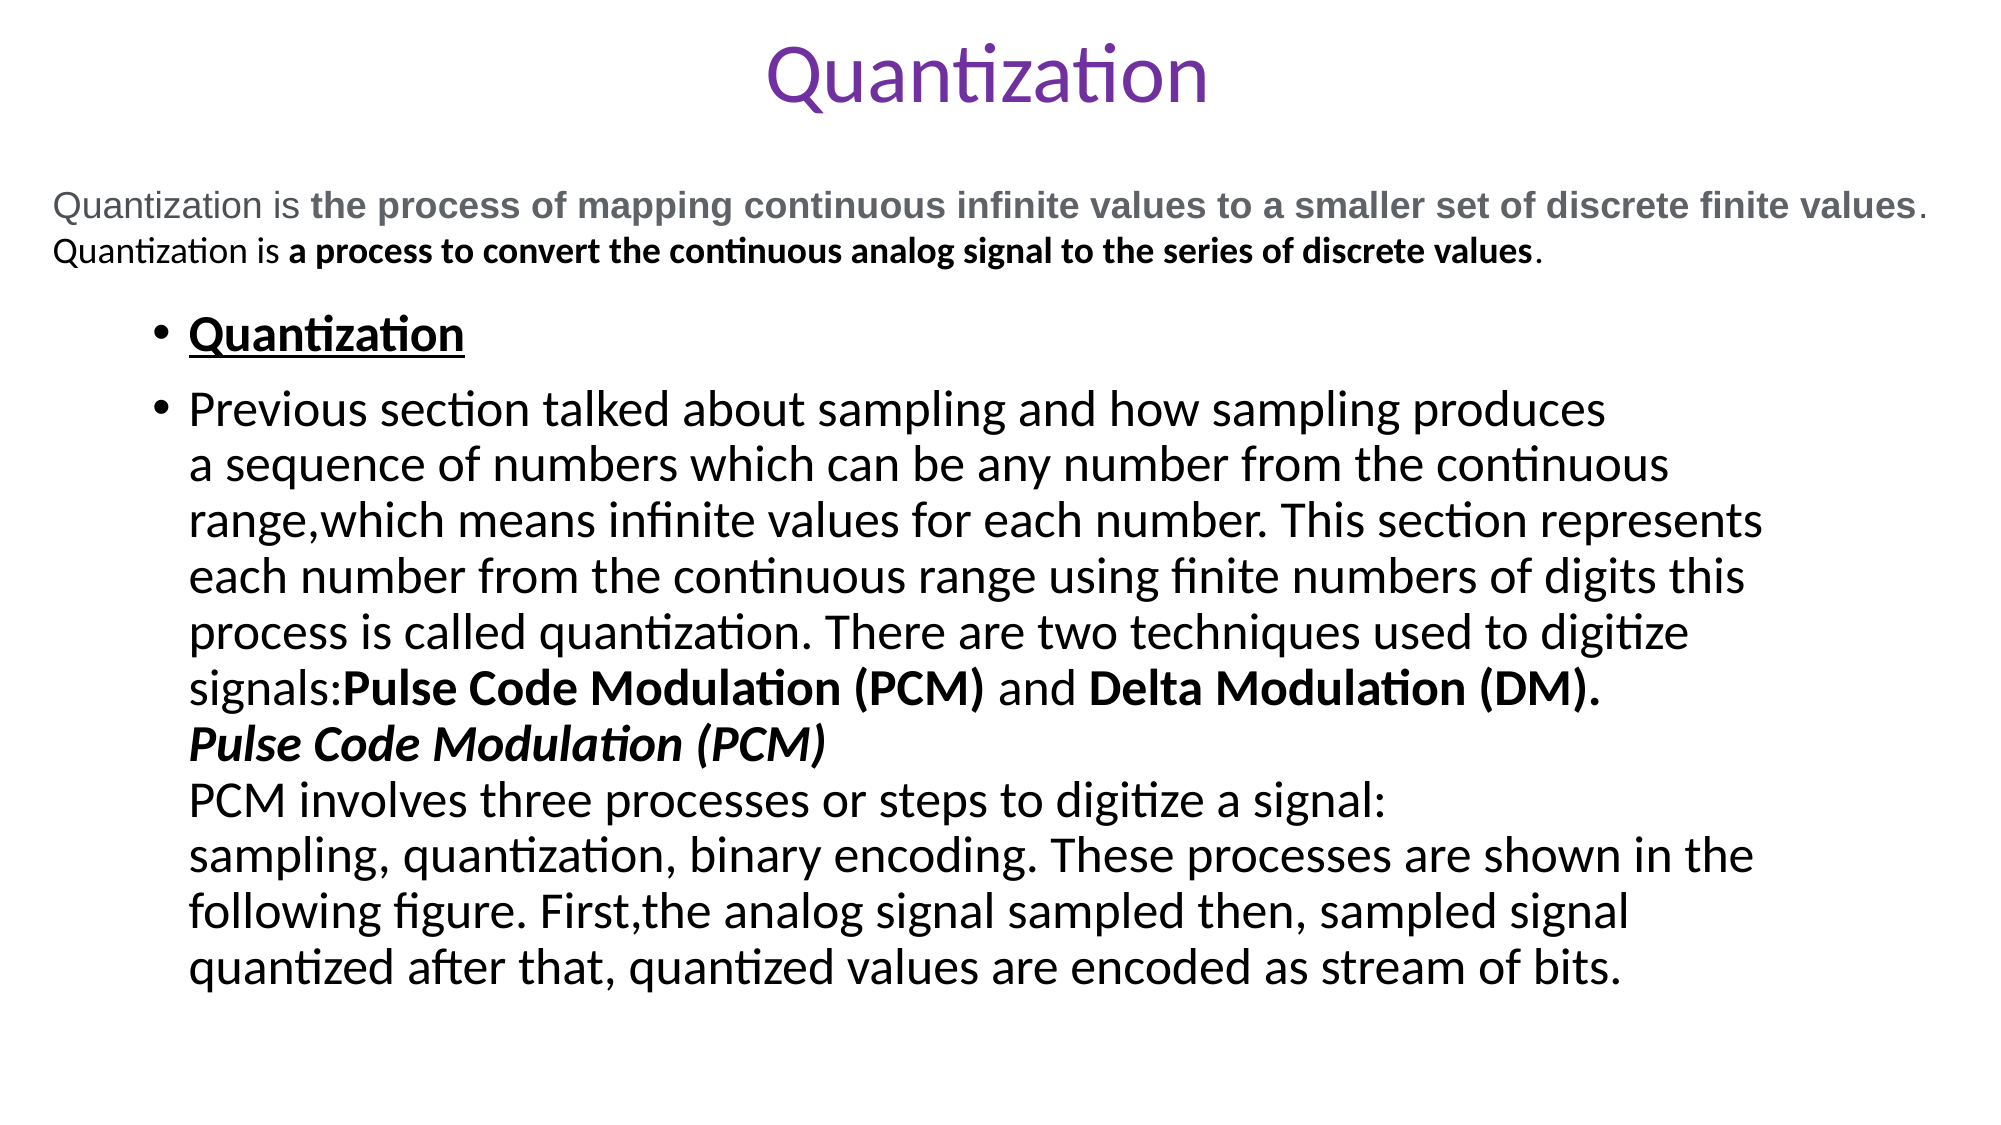

# Quantization
Quantization is the process of mapping continuous infinite values to a smaller set of discrete finite values.
Quantization is a process to convert the continuous analog signal to the series of discrete values.
Quantization
Previous section talked about sampling and how sampling produces a sequence of numbers which can be any number from the continuous range,which means infinite values for each number. This section represents each number from the continuous range using finite numbers of digits this process is called quantization. There are two techniques used to digitize signals:Pulse Code Modulation (PCM) and Delta Modulation (DM).
Pulse Code Modulation (PCM)
PCM involves three processes or steps to digitize a signal: sampling, quantization, binary encoding. These processes are shown in the following figure. First,the analog signal sampled then, sampled signal quantized after that, quantized values are encoded as stream of bits.